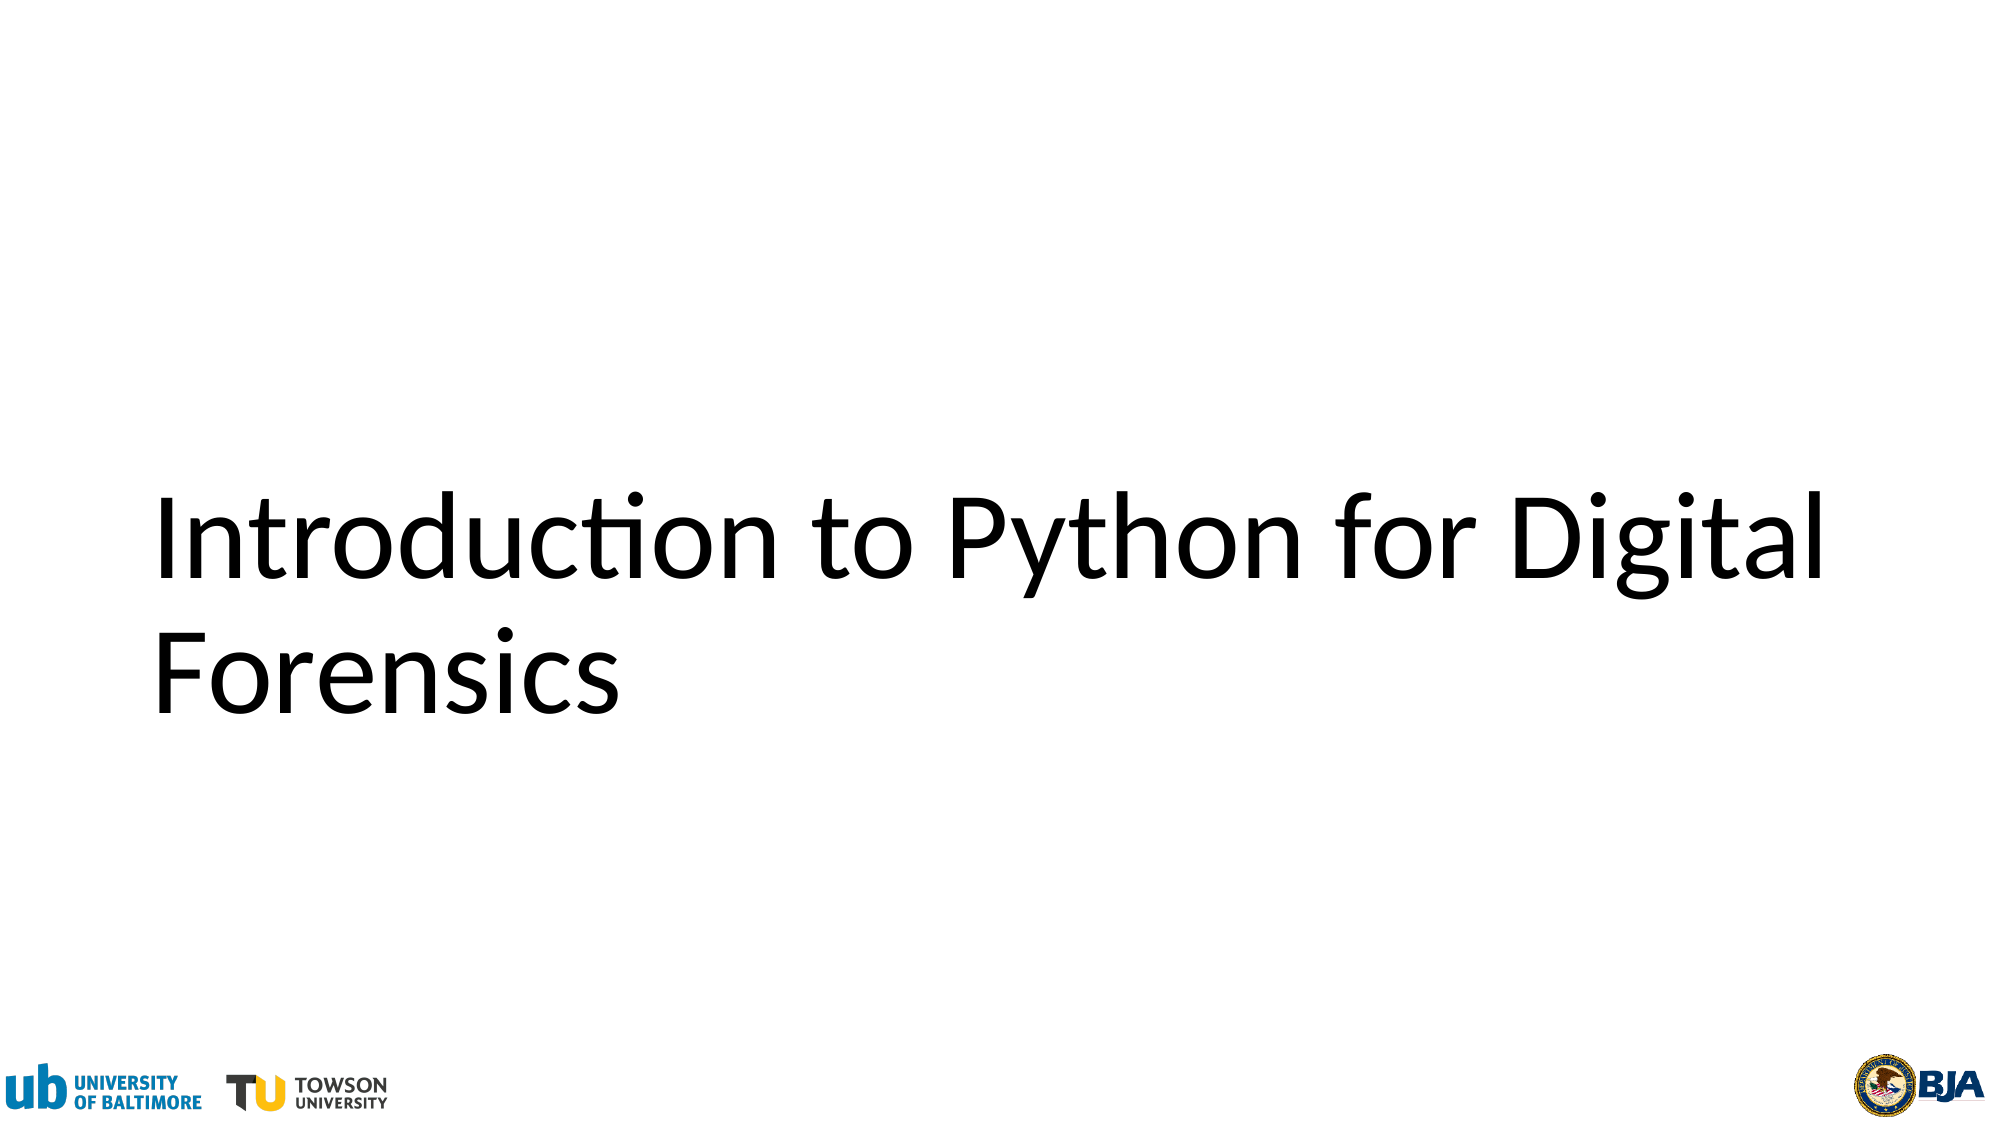

# Introduction to Python for Digital Forensics